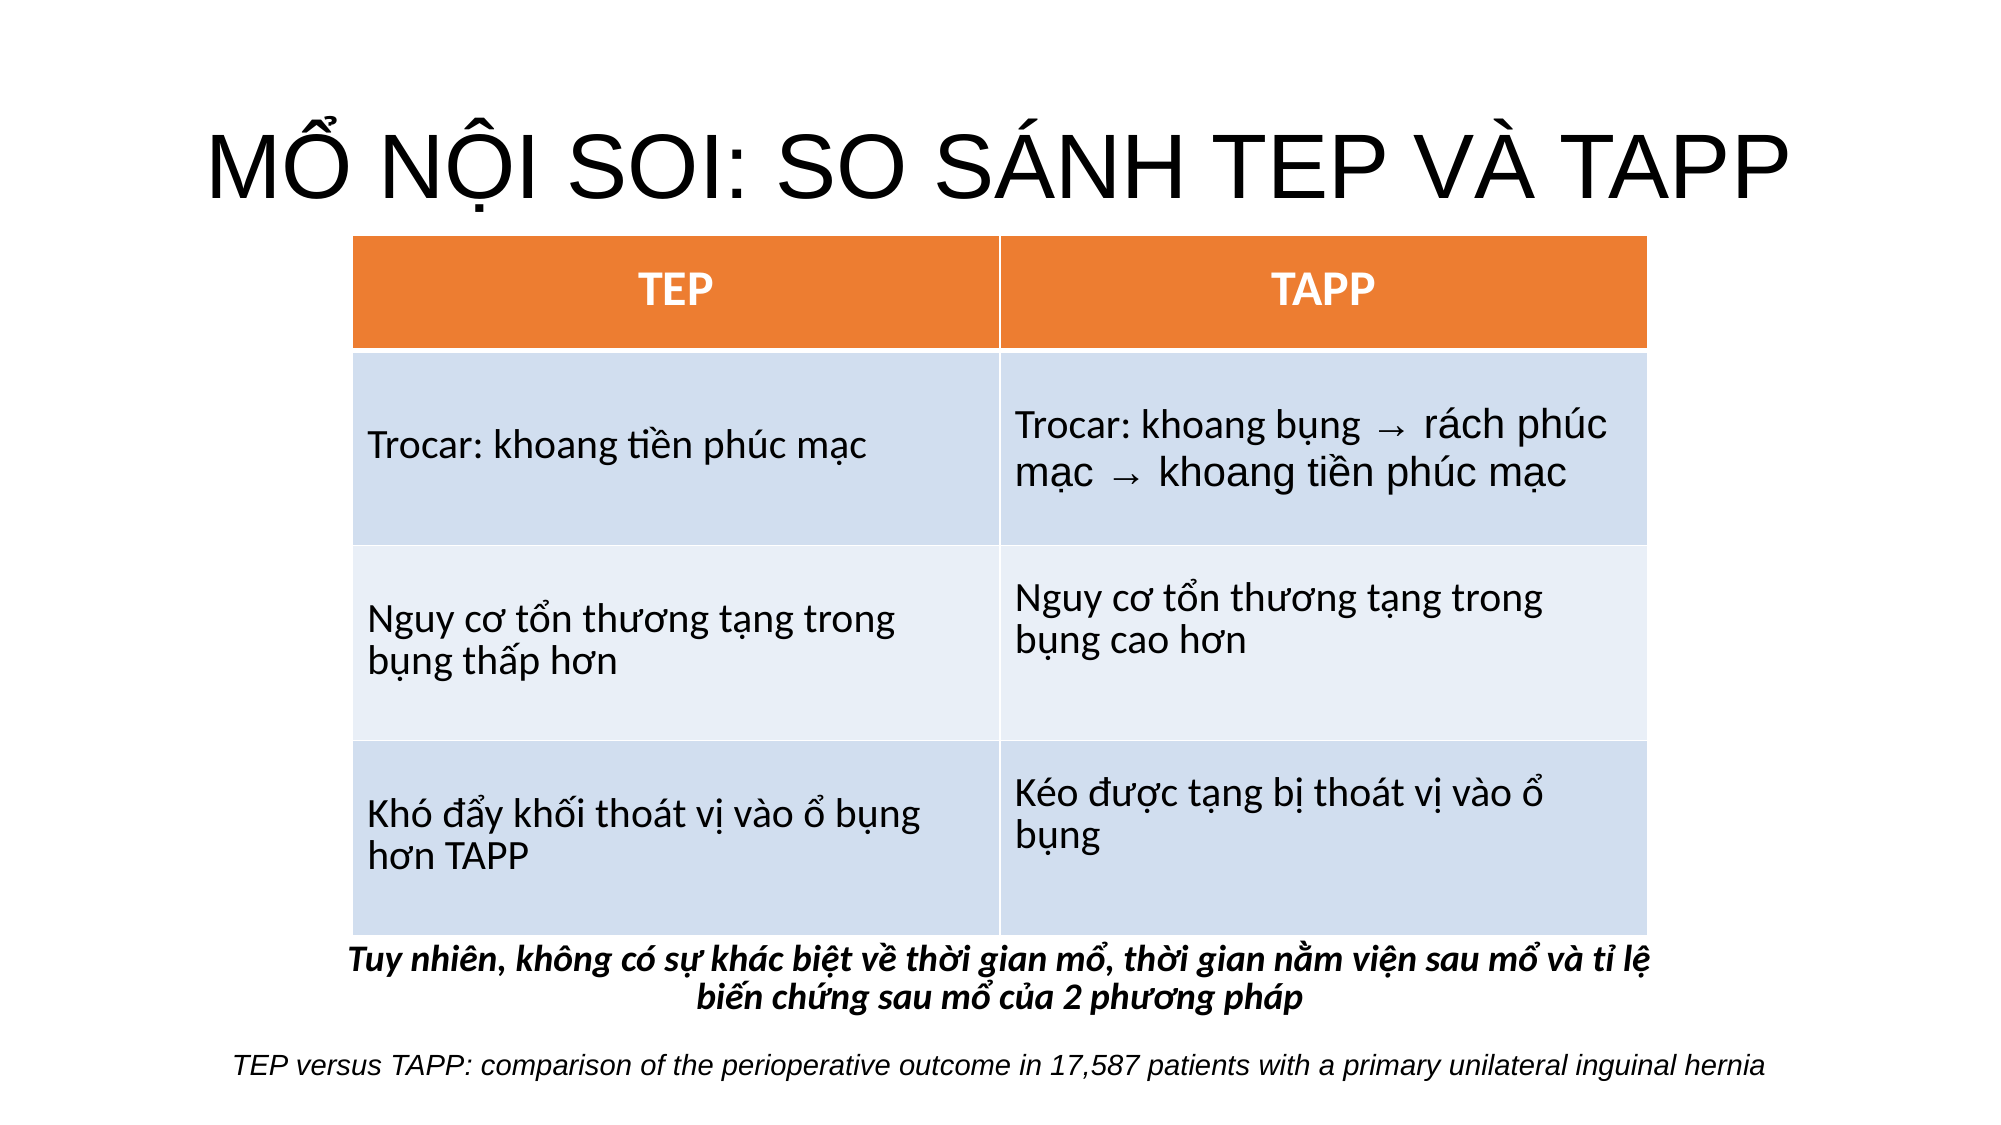

# MỔ NỘI SOI: SO SÁNH TEP VÀ TAPP
| TEP | TAPP |
| --- | --- |
| Trocar: khoang tiền phúc mạc | Trocar: khoang bụng → rách phúc mạc → khoang tiền phúc mạc |
| Nguy cơ tổn thương tạng trong bụng thấp hơn | Nguy cơ tổn thương tạng trong bụng cao hơn |
| Khó đẩy khối thoát vị vào ổ bụng hơn TAPP | Kéo được tạng bị thoát vị vào ổ bụng |
| Tuy nhiên, không có sự khác biệt về thời gian mổ, thời gian nằm viện sau mổ và tỉ lệ biến chứng sau mổ của 2 phương pháp |
| --- |
TEP versus TAPP: comparison of the perioperative outcome in 17,587 patients with a primary unilateral inguinal hernia